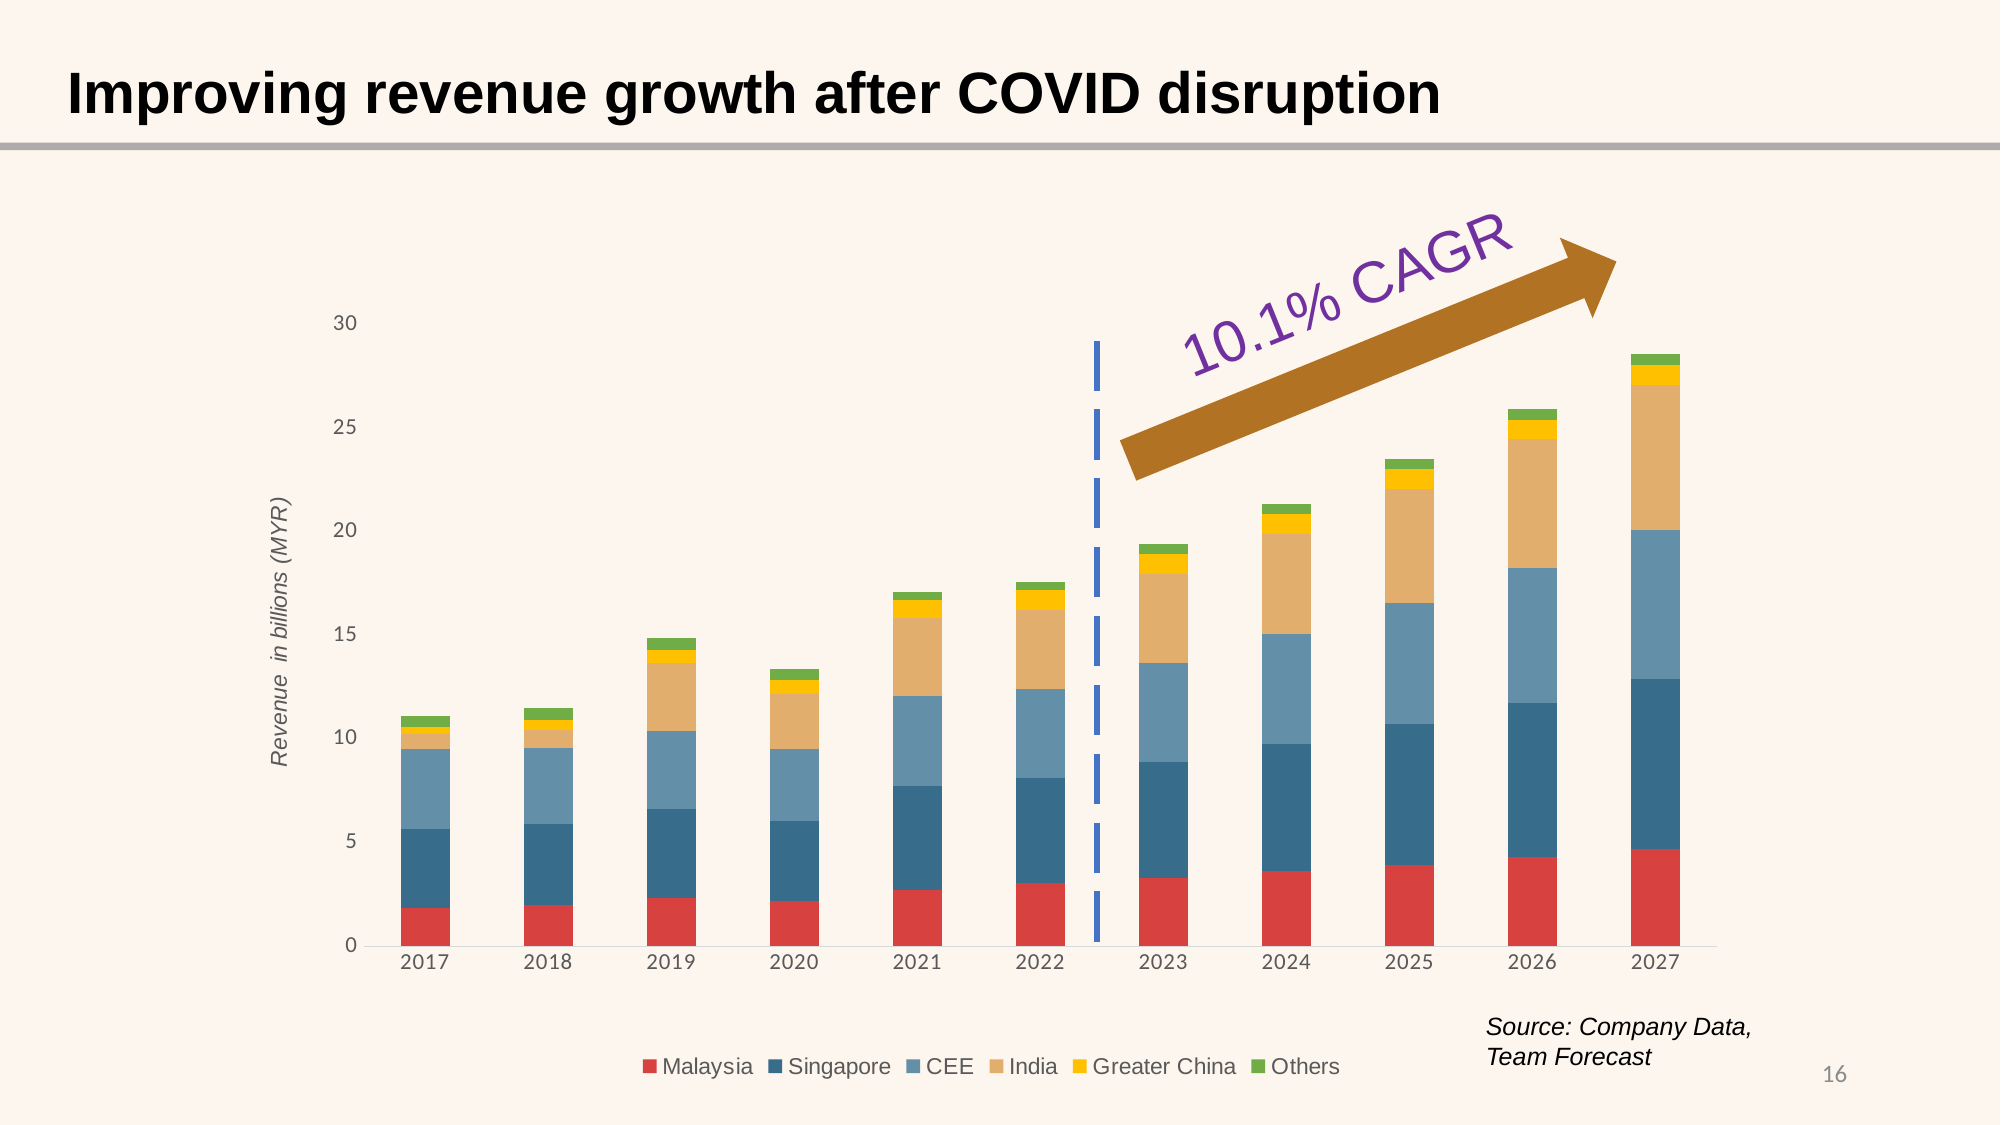

Improving revenue growth after COVID disruption

### Chart

| Category |  |  |  |  |  |  |
|---|---|---|---|---|---|---|
| 2017 | 1.8364 | 3.8483 | 3.853527 | 0.708596 | 0.332658 | 0.5610300000000007 |
| 2018 | 2.019834 | 3.8907249999999998 | 3.676198 | 0.851269 | 0.499623 | 0.5796440000000003 |
| 2019 | 2.331064 | 4.289778 | 3.764678 | 3.320868 | 0.604647 | 0.5973849999999984 |
| 2020 | 2.187134 | 3.886504 | 3.462176 | 2.655752 | 0.6624329999999999 | 0.5457520000000005 |
| 2021 | 2.7271520000000002 | 5.033275 | 4.347258 | 3.728777 | 0.876887 | 0.41582900000000156 |
| 2022 | 3.0476340000000004 | 5.096281000000001 | 4.288329 | 3.804161 | 0.9497549999999999 | 0.4164279999999999 |
| 2023 | 3.3219210600000006 | 5.605909100000002 | 4.76004519 | 4.298701929999999 | 0.9497549999999999 | 0.5 |
| 2024 | 3.6208939554000006 | 6.166500010000003 | 5.283650160900001 | 4.857533180899999 | 0.9497549999999999 | 0.5 |
| 2025 | 3.9467744113860013 | 6.783150011000004 | 5.864851678599002 | 5.489012494416999 | 0.9497549999999999 | 0.5 |
| 2026 | 4.301984108410742 | 7.461465012100004 | 6.509985363244892 | 6.202584118691208 | 0.9497549999999999 | 0.5 |
| 2027 | 4.689162678167708 | 8.207611513310004 | 7.226083753201832 | 7.008920054121064 | 0.9497549999999999 | 0.5 |
10.1% CAGR

Source: Company Data, Team Forecast
16